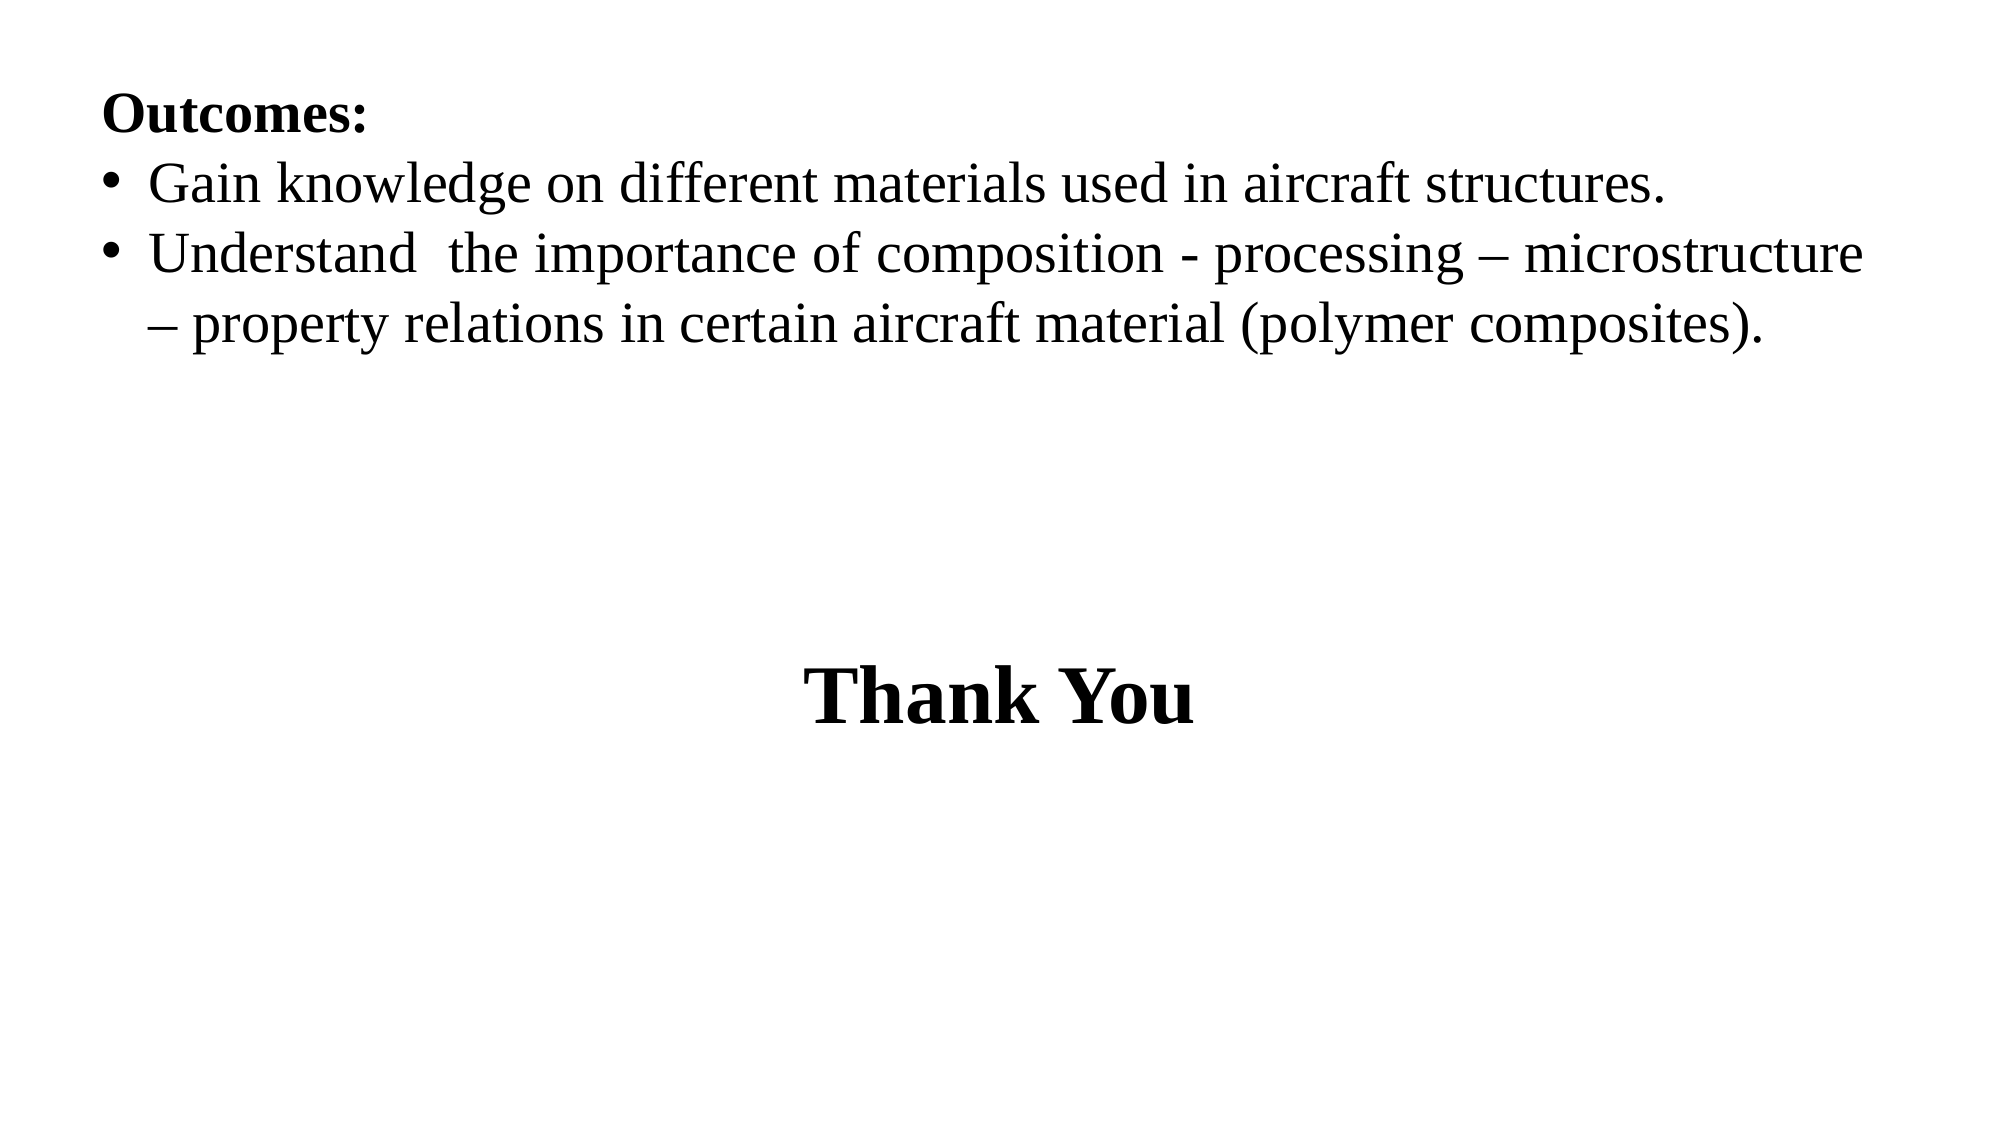

Outcomes:
Gain knowledge on different materials used in aircraft structures.
Understand  the importance of composition - processing – microstructure – property relations in certain aircraft material (polymer composites).
Thank You